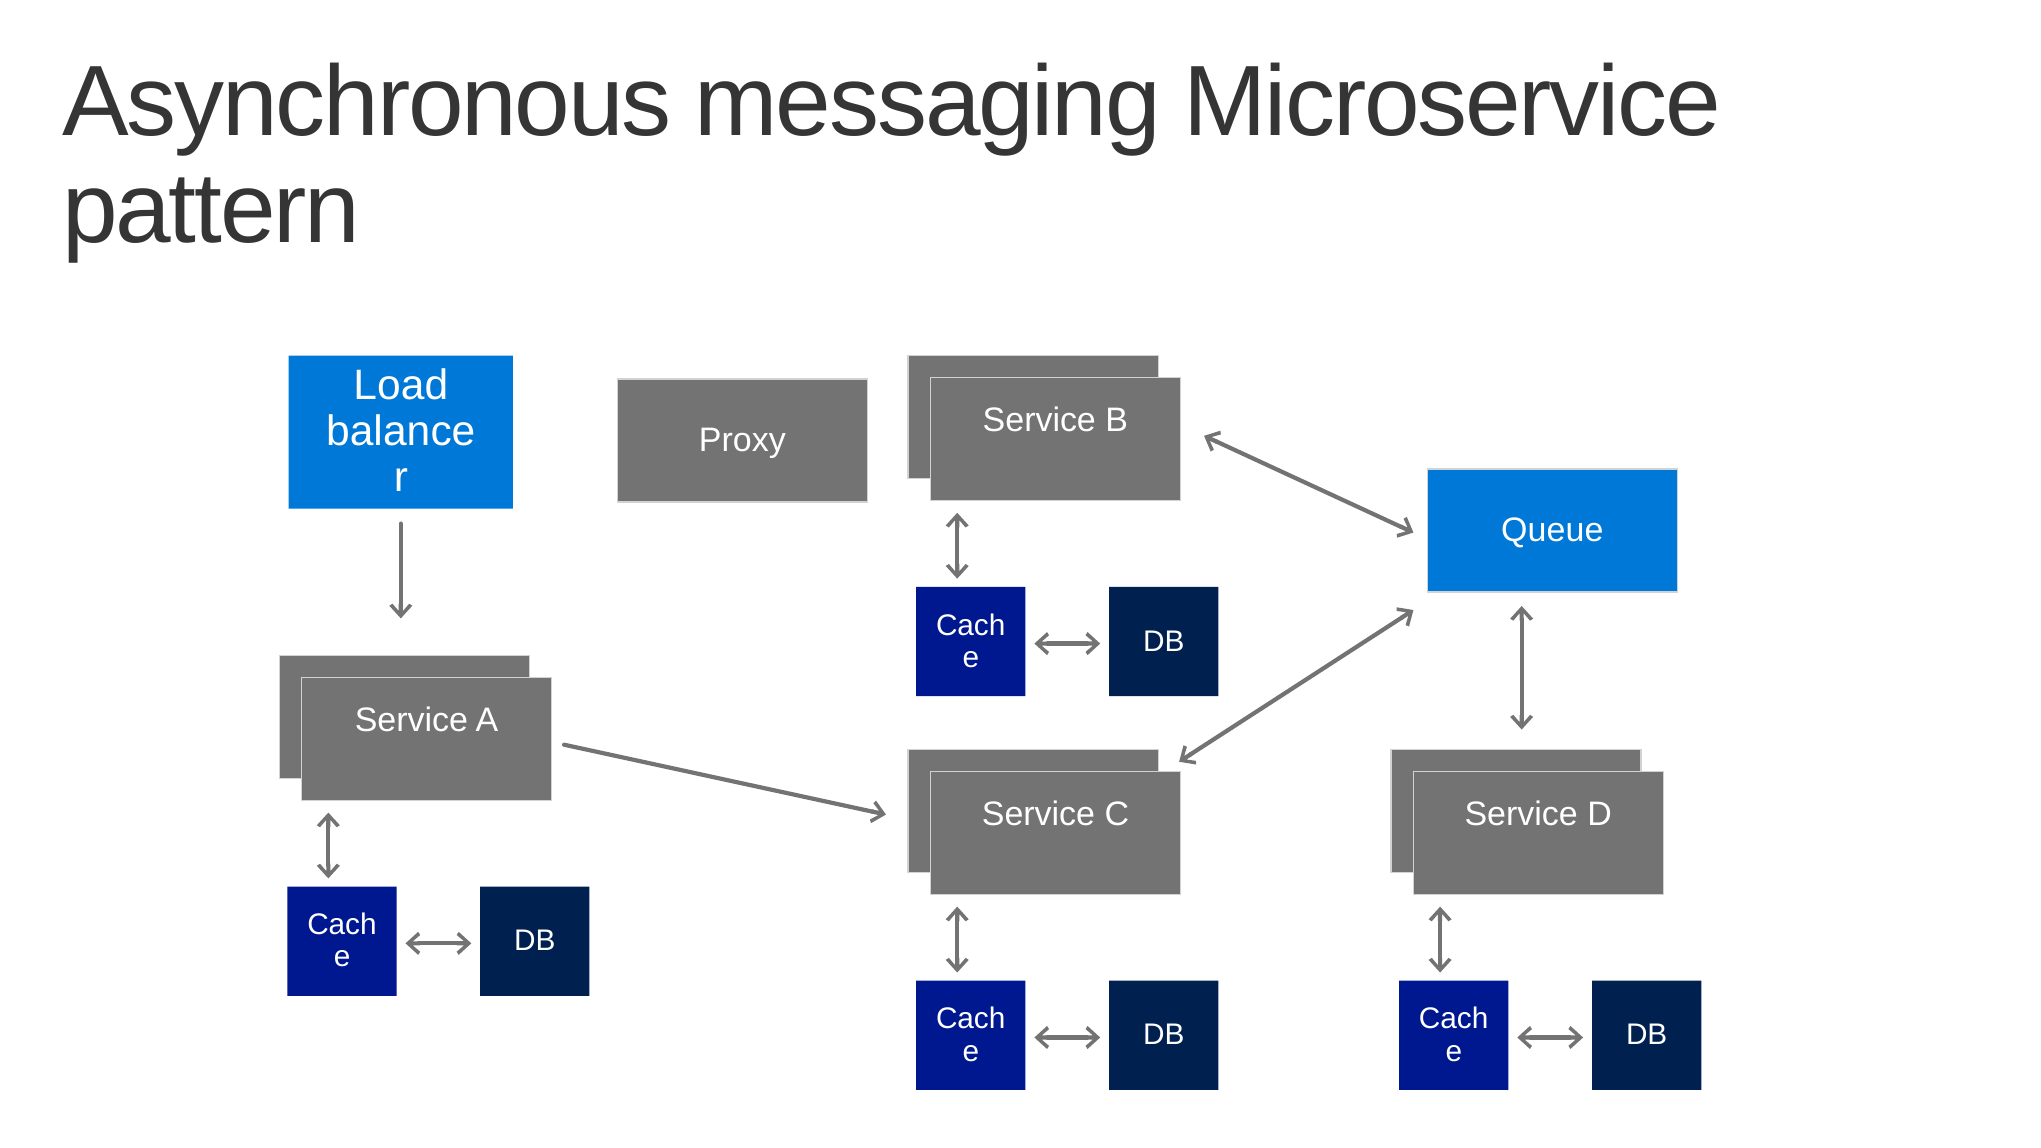

# Asynchronous messaging Microservice pattern
Load balancer

Service B
Cache
DB
Proxy
Queue

Service D
Cache
DB

Service C
Cache
DB

Service A
Cache
DB